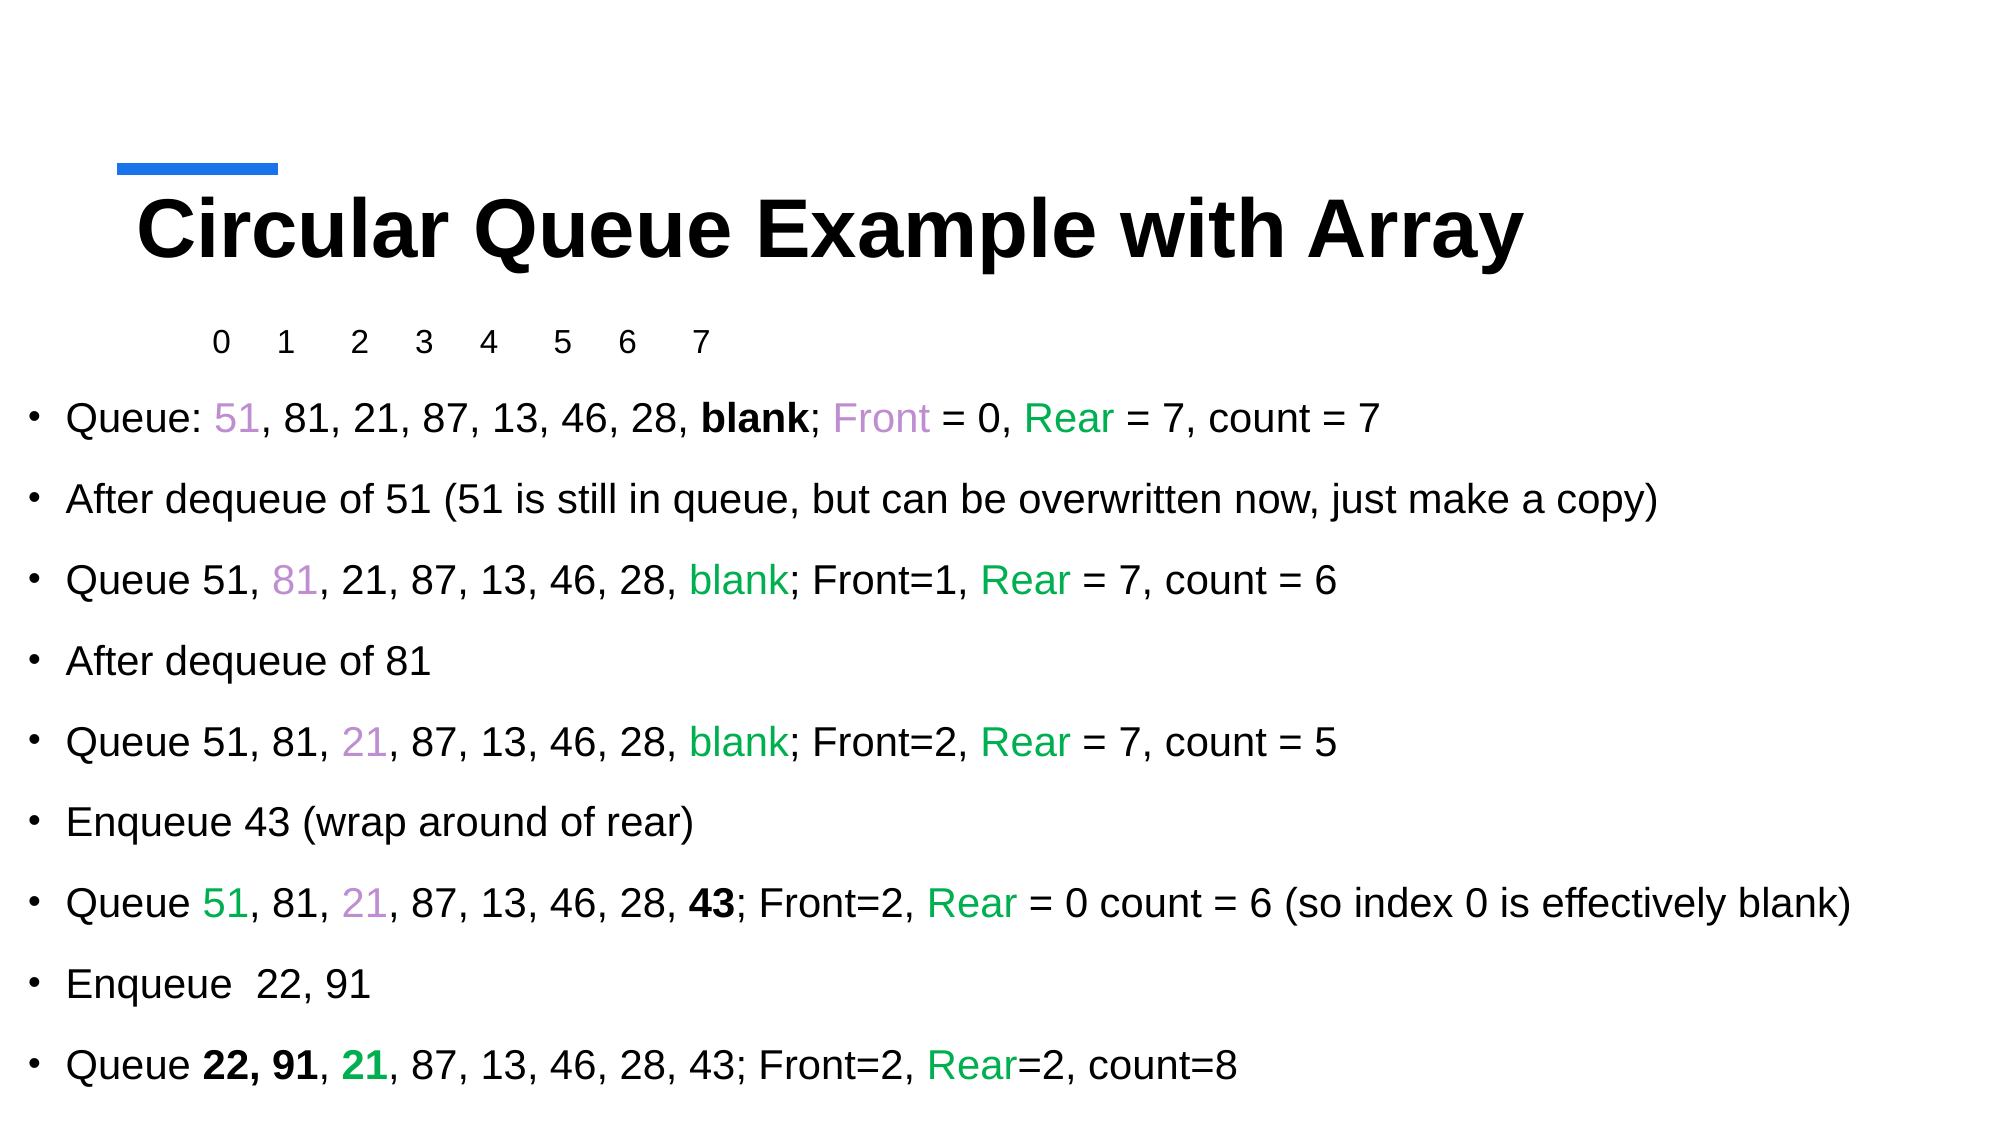

# Circular Queue Example with Array
           0     1      2     3     4      5     6      7
Queue: 51, 81, 21, 87, 13, 46, 28, blank; Front = 0, Rear = 7, count = 7
After dequeue of 51 (51 is still in queue, but can be overwritten now, just make a copy)
Queue 51, 81, 21, 87, 13, 46, 28, blank; Front=1, Rear = 7, count = 6
After dequeue of 81
Queue 51, 81, 21, 87, 13, 46, 28, blank; Front=2, Rear = 7, count = 5
Enqueue 43 (wrap around of rear)
Queue 51, 81, 21, 87, 13, 46, 28, 43; Front=2, Rear = 0 count = 6 (so index 0 is effectively blank)
Enqueue  22, 91
Queue 22, 91, 21, 87, 13, 46, 28, 43; Front=2, Rear=2, count=8